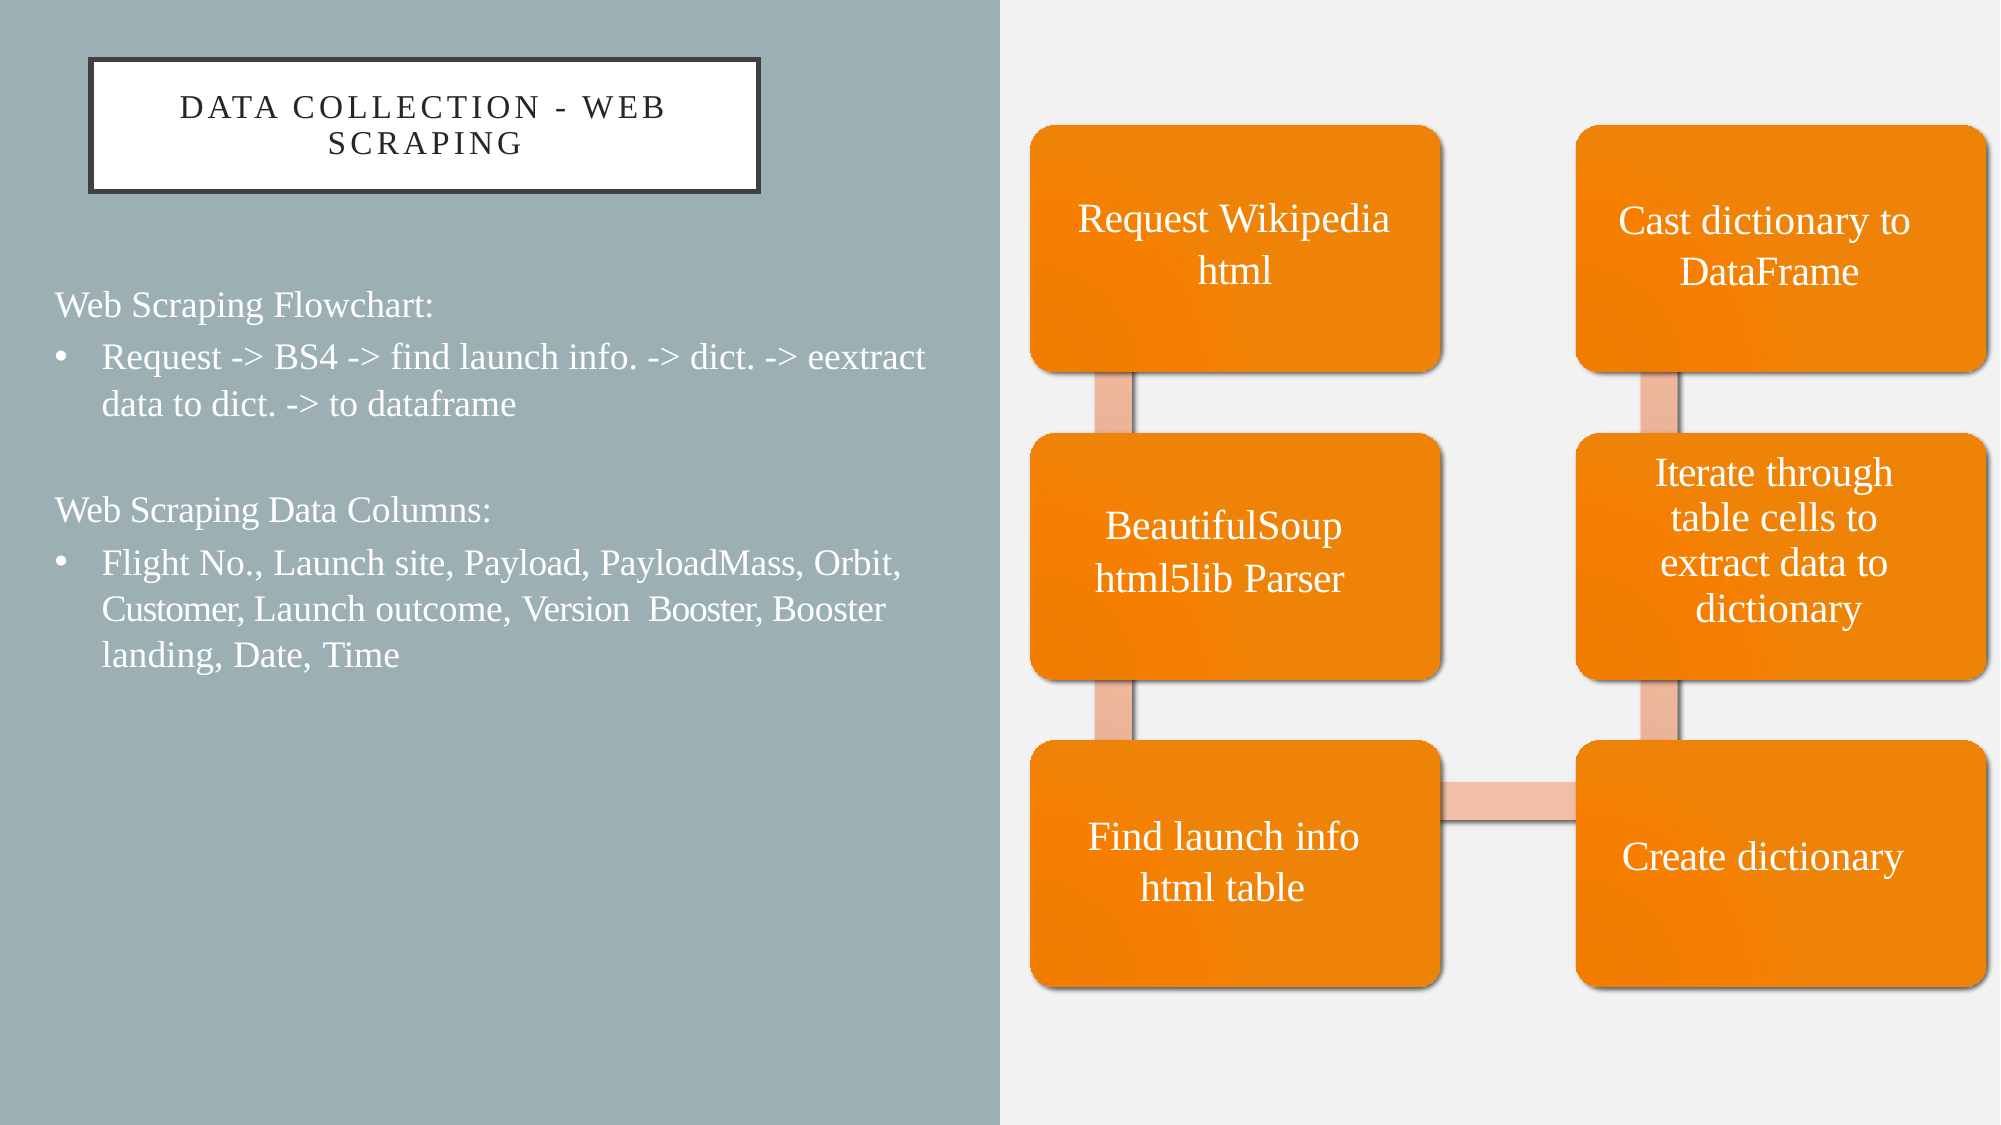

# Data collection - Web scraping

Cast dictionary to  DataFrame
Request Wikipedia
html

Web Scraping Flowchart:
Request -> BS4 -> find launch info. -> dict. -> eextract data to dict. -> to dataframe

Web Scraping Data Columns:
Flight No., Launch site, Payload, PayloadMass, Orbit, Customer, Launch outcome, Version  Booster, Booster landing, Date, Time

Iterate through  table cells to  extract data to  dictionary

BeautifulSoup
html5lib Parser

Find launch info  html table
Create dictionary